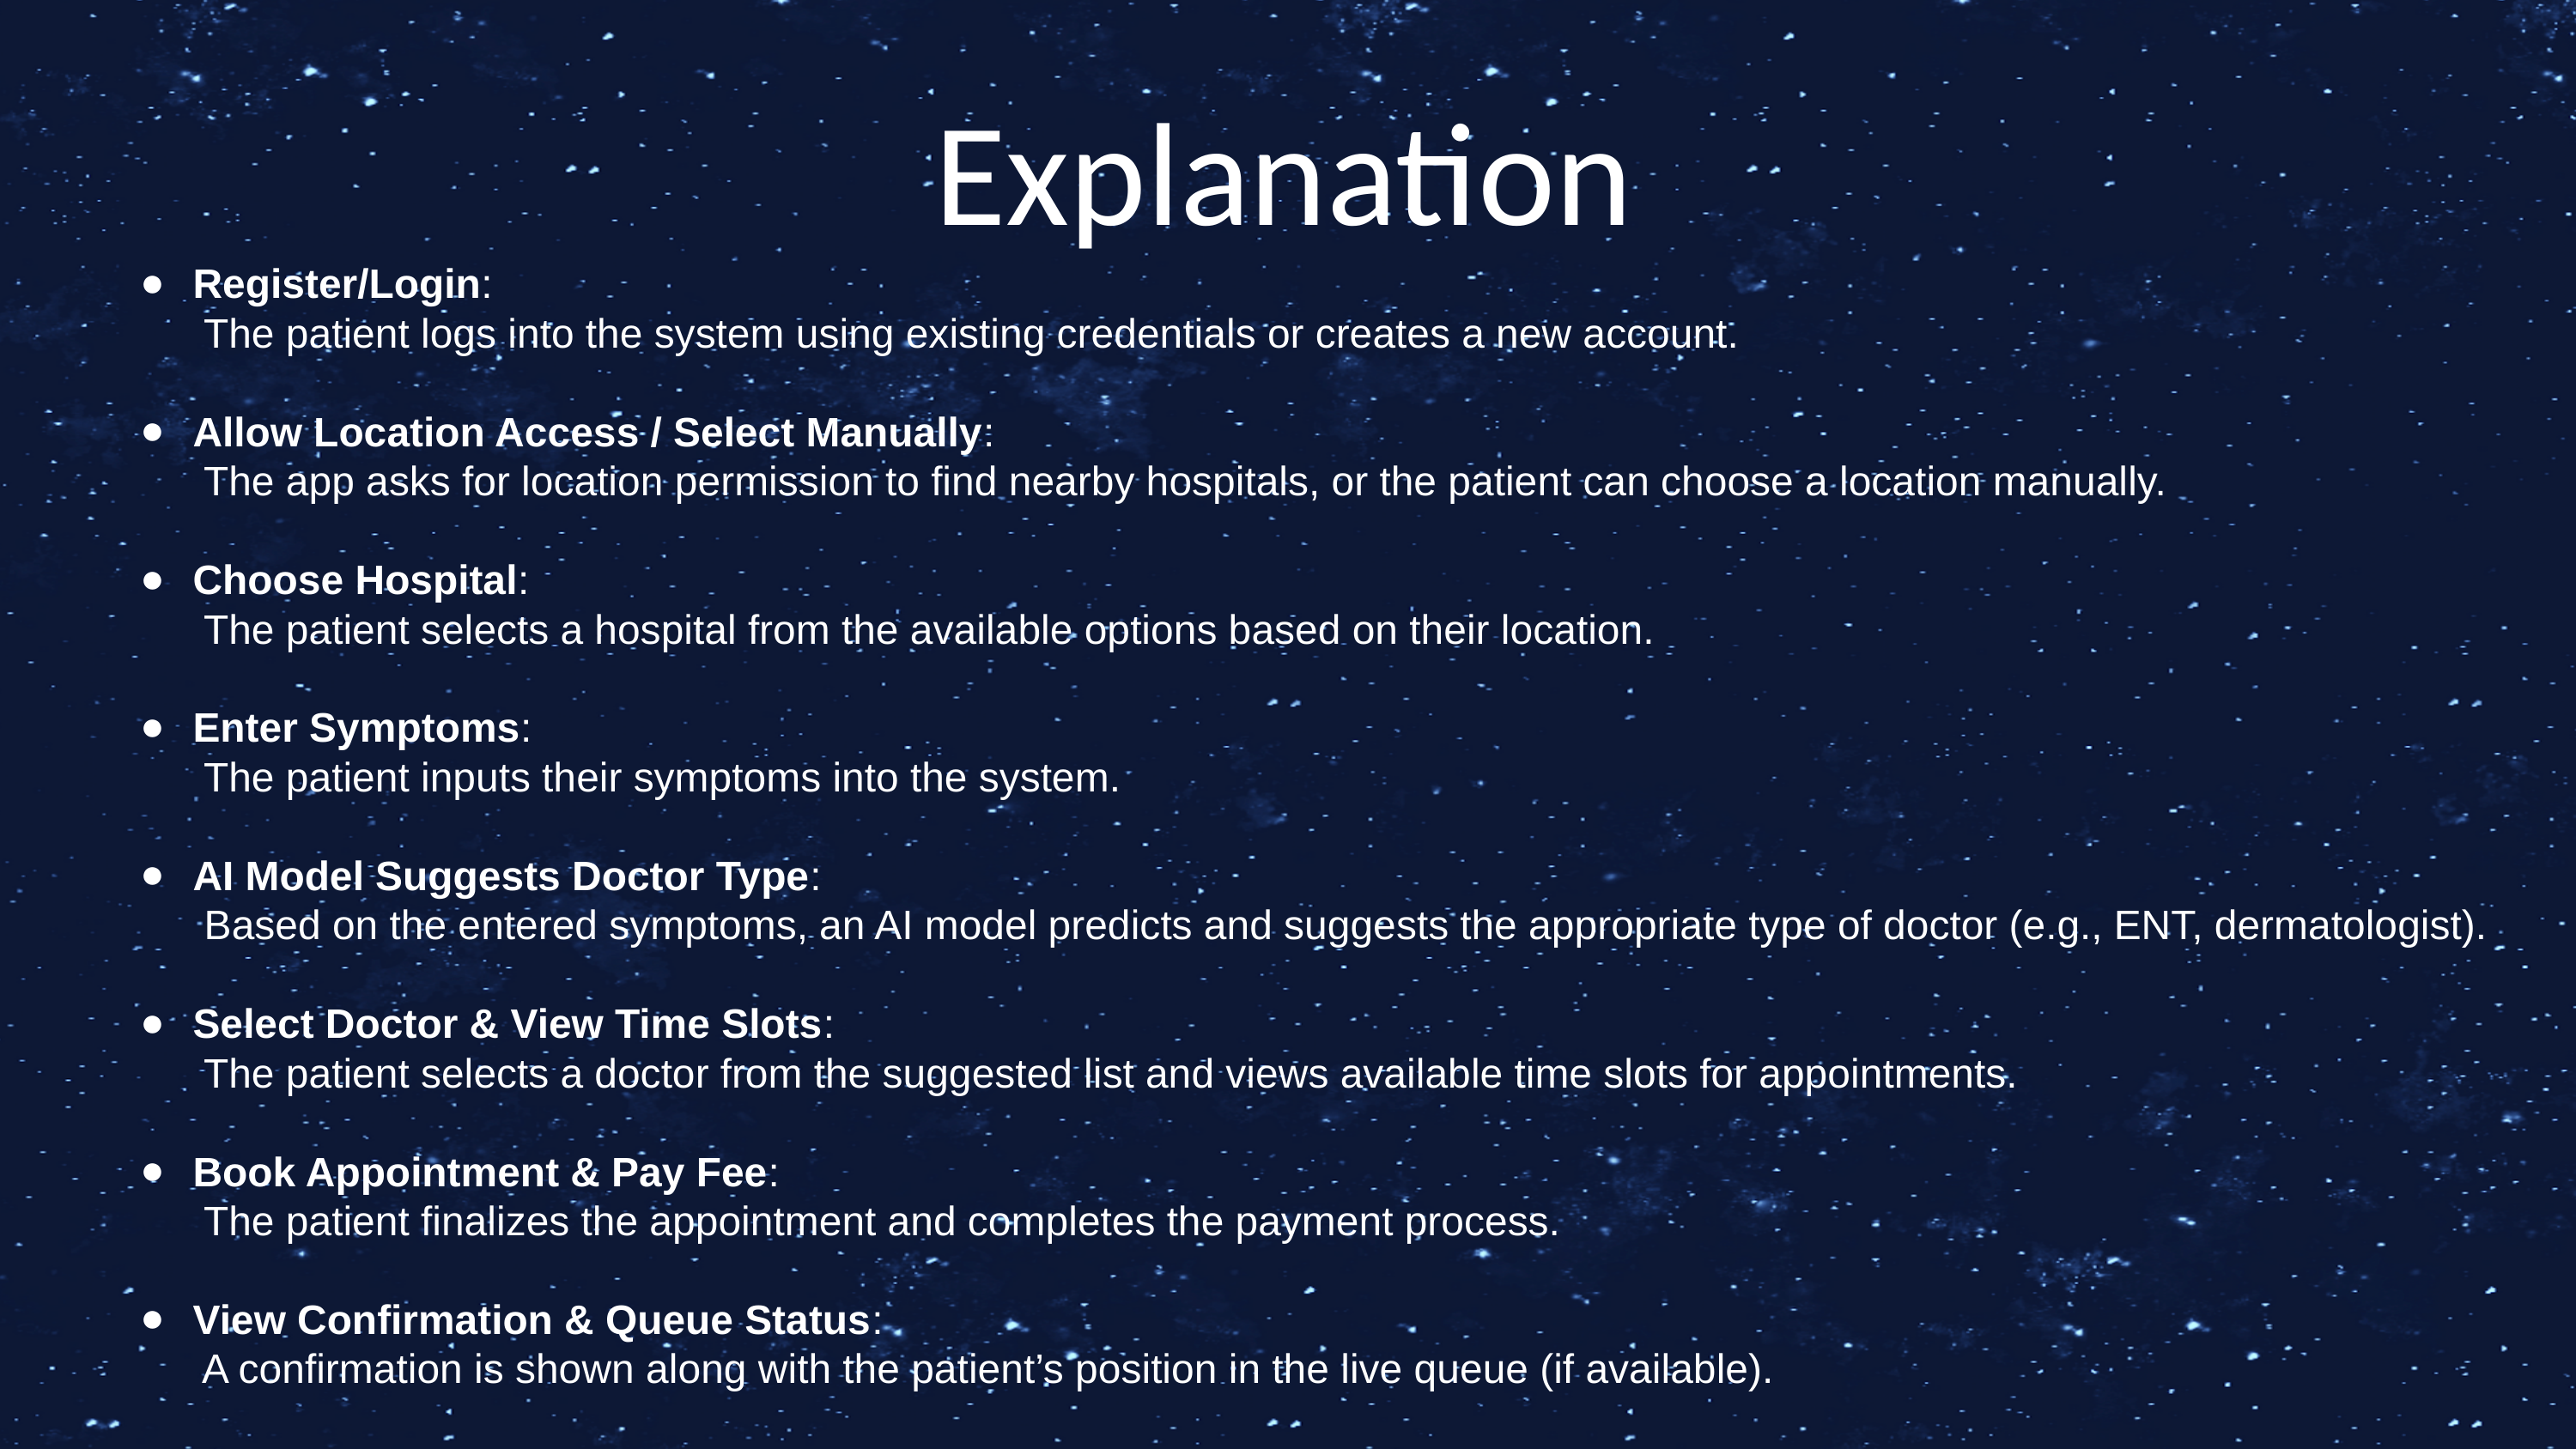

Explanation
Register/Login:
 The patient logs into the system using existing credentials or creates a new account.
Allow Location Access / Select Manually:
 The app asks for location permission to find nearby hospitals, or the patient can choose a location manually.
Choose Hospital:
 The patient selects a hospital from the available options based on their location.
Enter Symptoms:
 The patient inputs their symptoms into the system.
AI Model Suggests Doctor Type:
 Based on the entered symptoms, an AI model predicts and suggests the appropriate type of doctor (e.g., ENT, dermatologist).
Select Doctor & View Time Slots:
 The patient selects a doctor from the suggested list and views available time slots for appointments.
Book Appointment & Pay Fee:
 The patient finalizes the appointment and completes the payment process.
View Confirmation & Queue Status:
 A confirmation is shown along with the patient’s position in the live queue (if available).